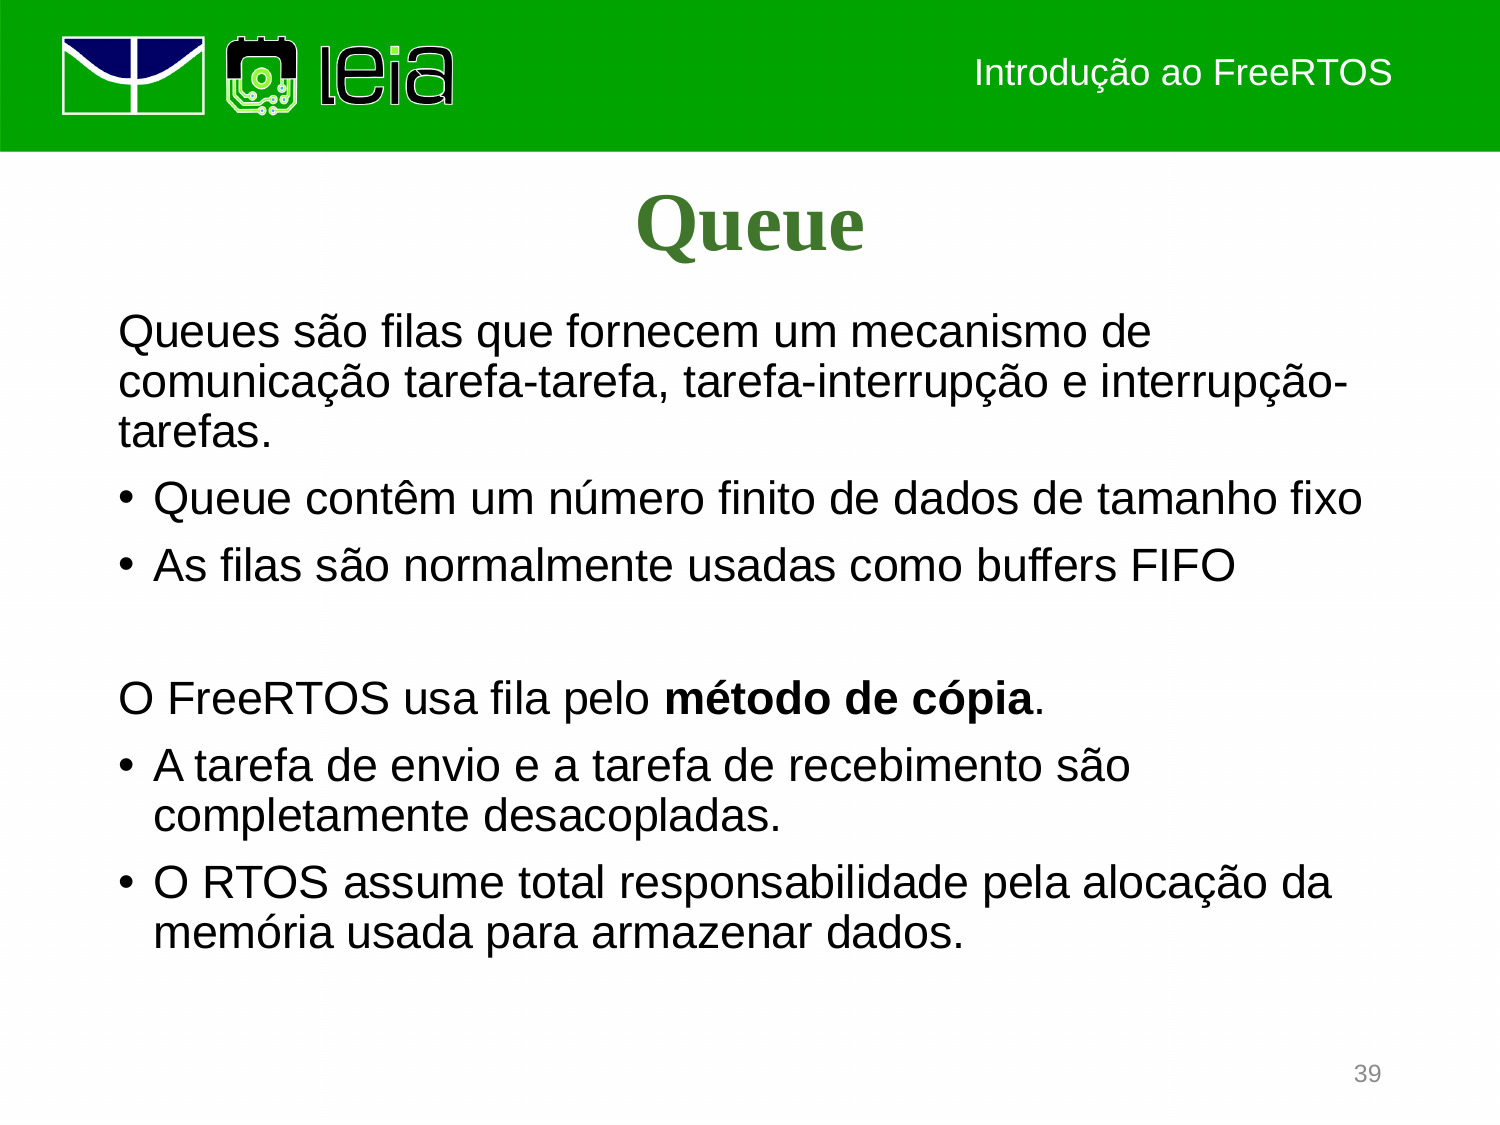

Introdução ao FreeRTOS
# Queue
Queues são filas que fornecem um mecanismo de comunicação tarefa-tarefa, tarefa-interrupção e interrupção-tarefas.
Queue contêm um número finito de dados de tamanho fixo
As filas são normalmente usadas como buffers FIFO

O FreeRTOS usa fila pelo método de cópia.
A tarefa de envio e a tarefa de recebimento são completamente desacopladas.
O RTOS assume total responsabilidade pela alocação da memória usada para armazenar dados.
39